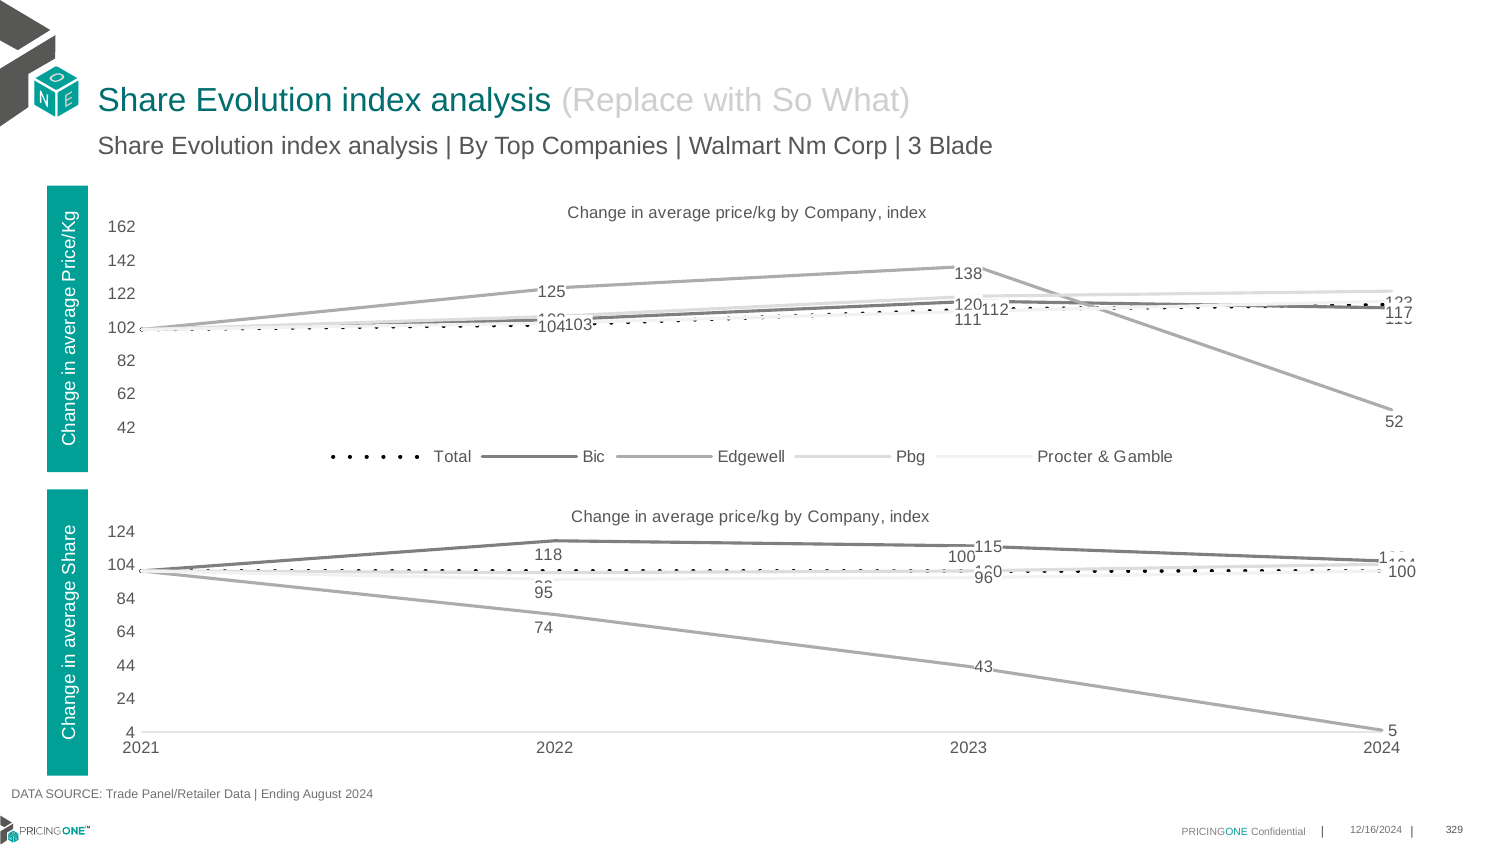

# Share Evolution index analysis (Replace with So What)
Share Evolution index analysis | By Top Companies | Walmart Nm Corp | 3 Blade

### Chart: Change in average price/kg by Company, index

| Category | Total | Bic | Edgewell | Pbg | Procter & Gamble |
|---|---|---|---|---|---|
| 2021 | 100.0 | 100.0 | 100.0 | 100.0 | 100.0 |
| 2022 | 103.0 | 106.0 | 125.0 | 108.0 | 104.0 |
| 2023 | 112.0 | 117.0 | 138.0 | 120.0 | 111.0 |
| 2024 | 115.0 | 113.0 | 52.0 | 123.0 | 117.0 |
Change in average Price/Kg

### Chart: Change in average price/kg by Company, index

| Category | Total | Bic | Edgewell | Pbg | Procter & Gamble |
|---|---|---|---|---|---|
| 2021 | 100.0 | 100.0 | 100.0 | 100.0 | 100.0 |
| 2022 | 100.0 | 118.0 | 74.0 | 99.0 | 95.0 |
| 2023 | 100.0 | 115.0 | 43.0 | 100.0 | 96.0 |
| 2024 | 100.0 | 106.0 | 5.0 | 104.0 | 100.0 |
Change in average Share
DATA SOURCE: Trade Panel/Retailer Data | Ending August 2024

12/16/2024
329